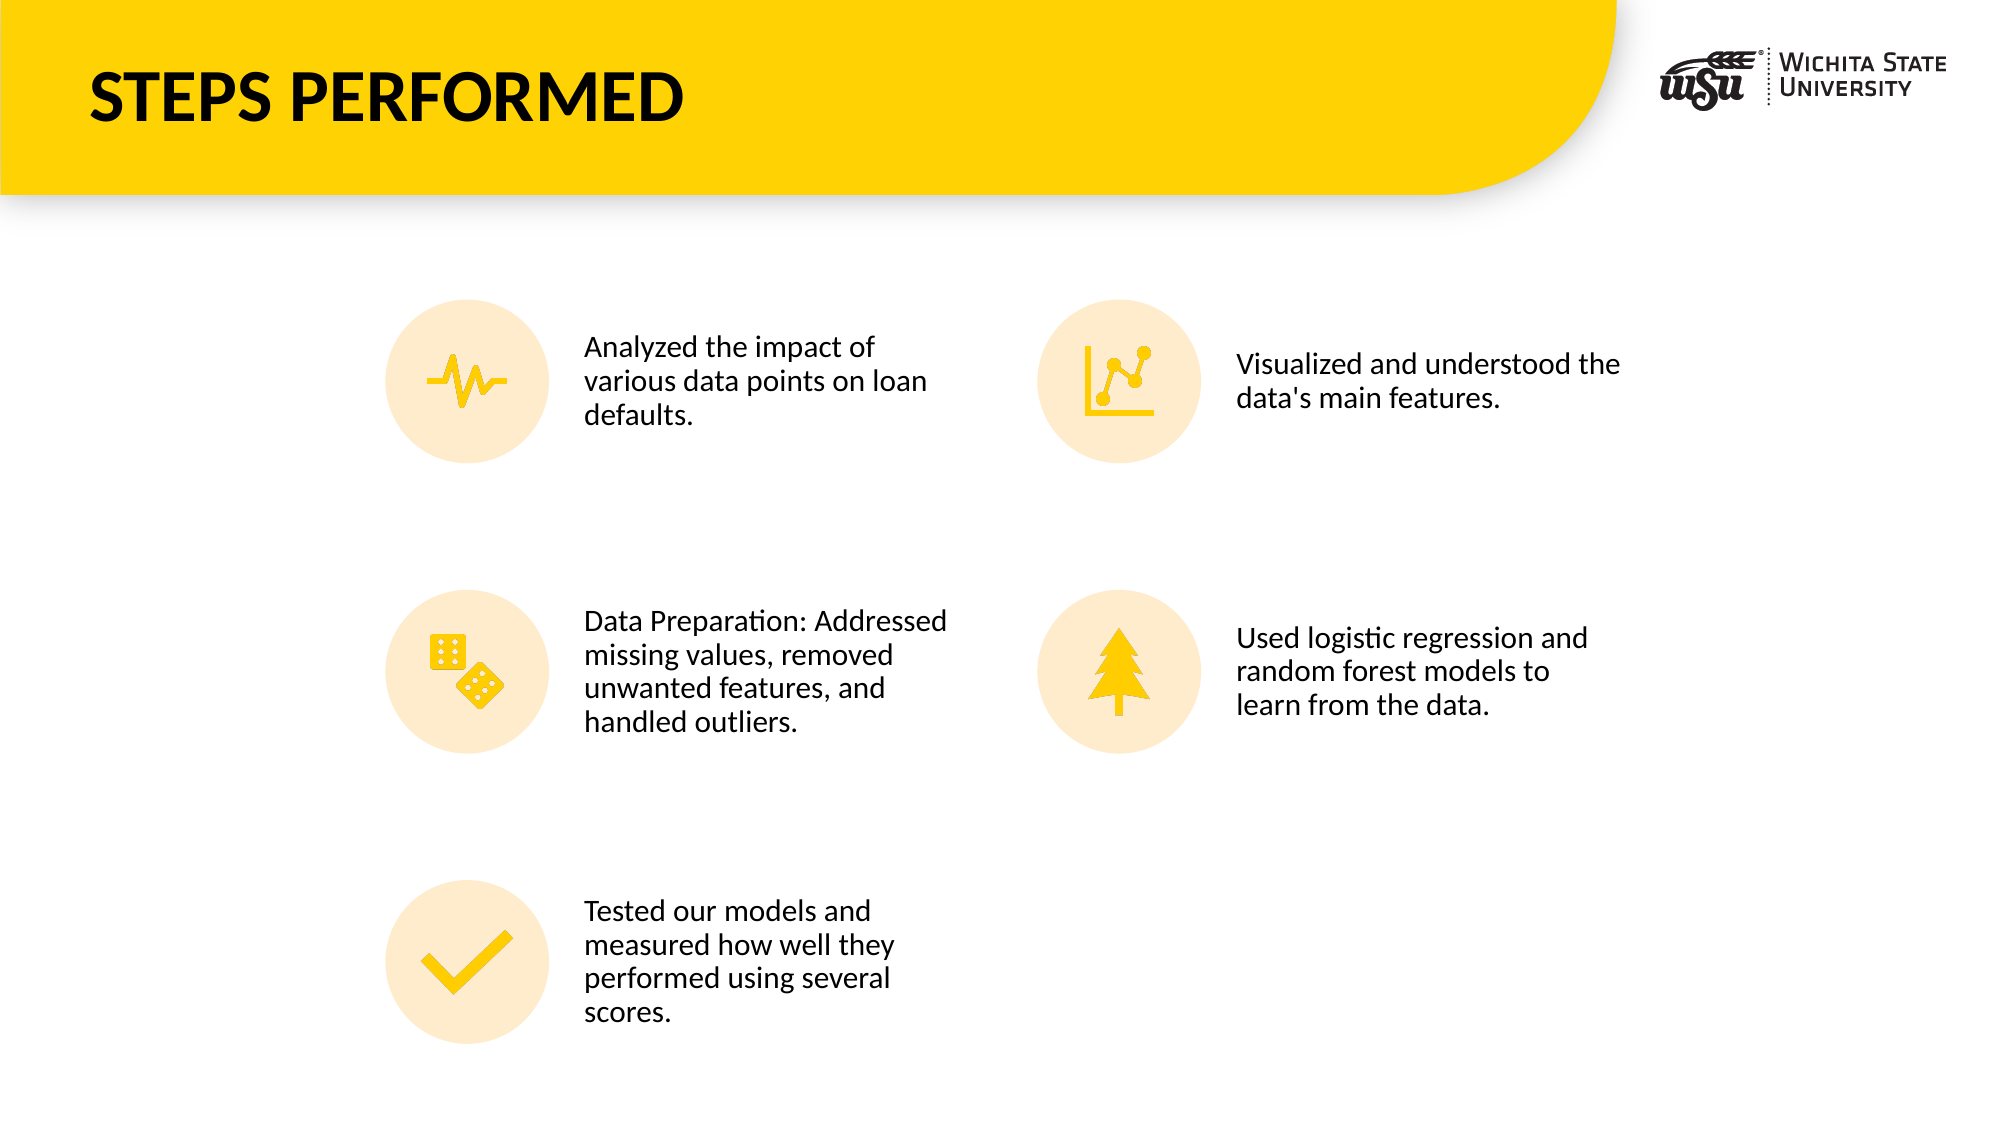

# STEPS PERFORMED
Analyzed the impact of various data points on loan defaults.
Visualized and understood the data's main features.
Data Preparation: Addressed missing values, removed unwanted features, and handled outliers.
Used logistic regression and random forest models to learn from the data.
Tested our models and measured how well they performed using several scores.